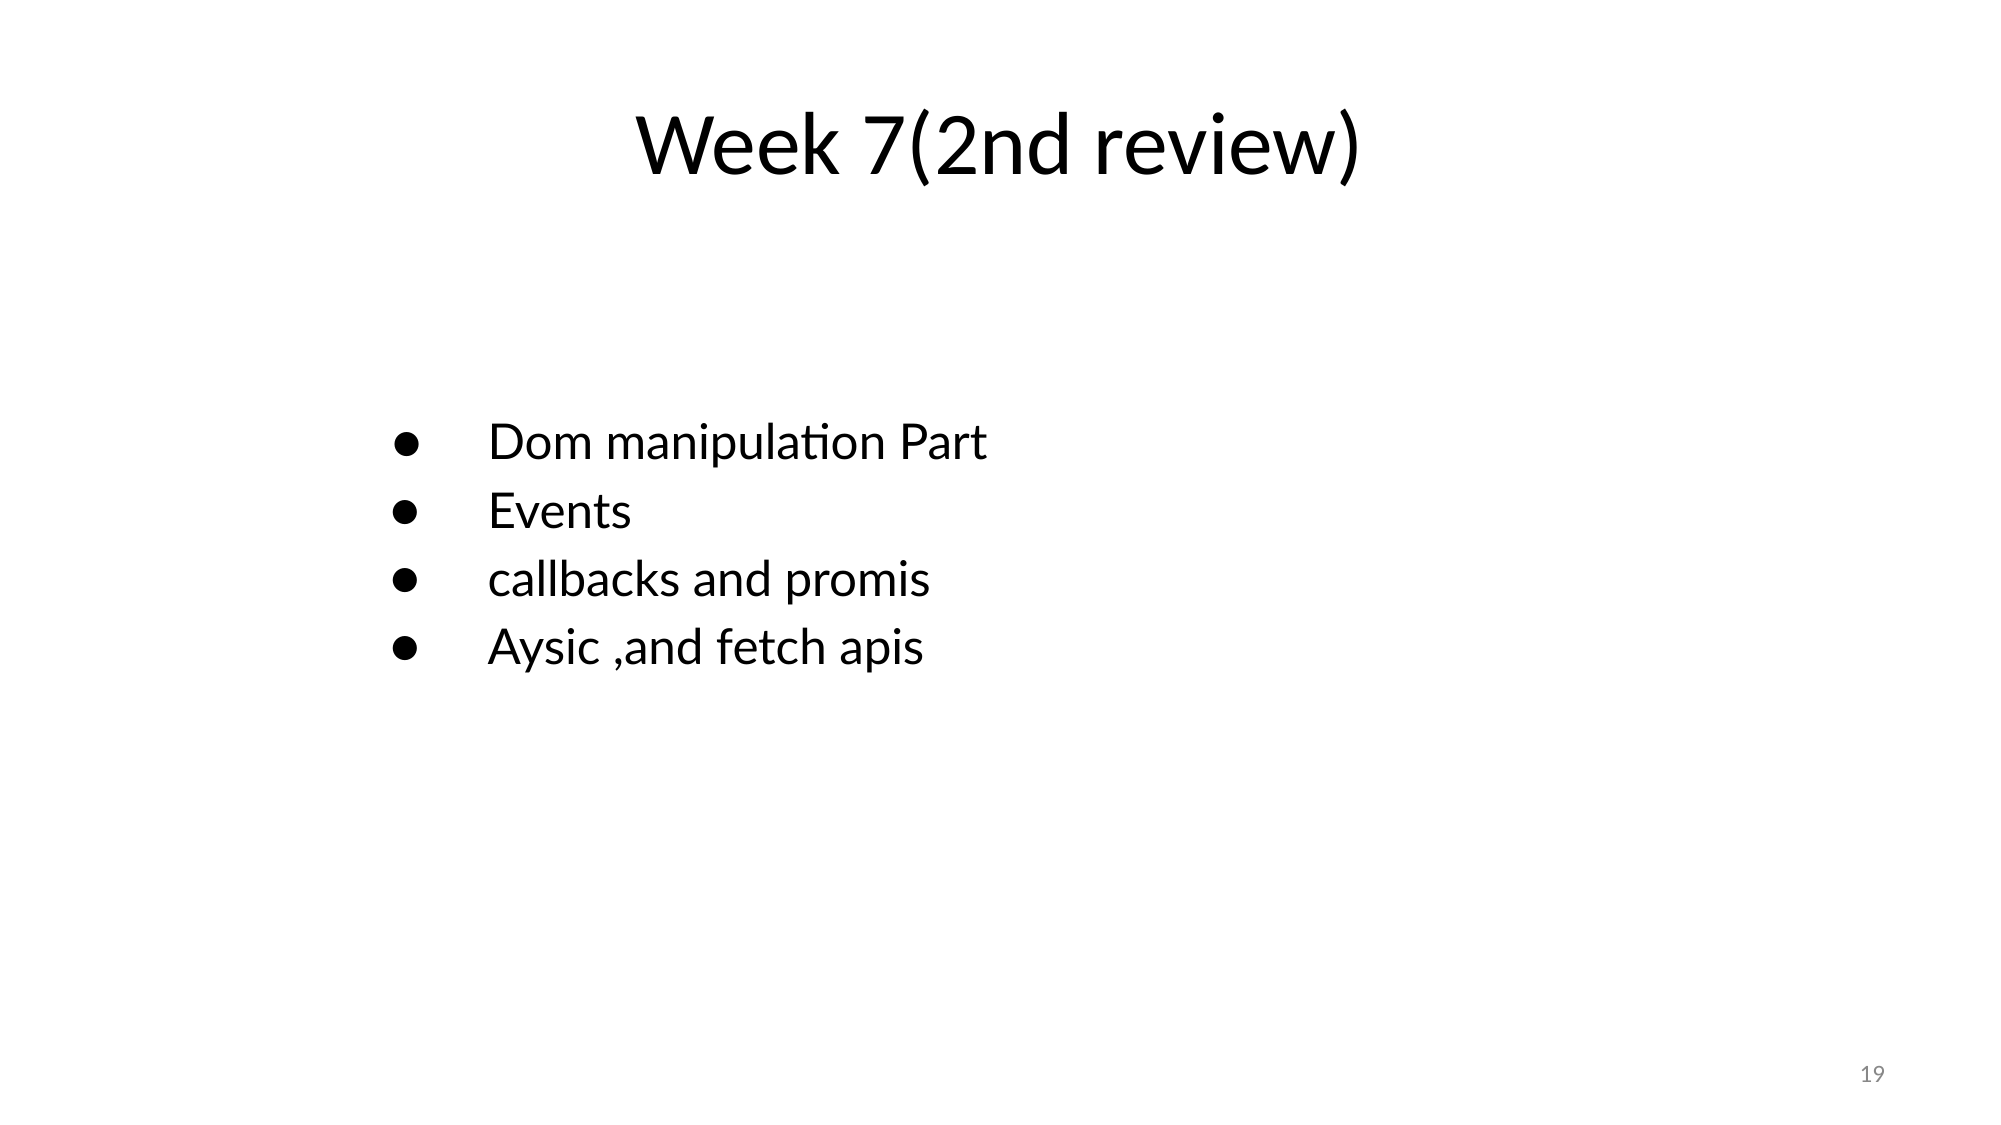

# Week 7(2nd review)

   Dom manipulation Part
   Events
   callbacks and promis
   Aysic ,and fetch apis

19